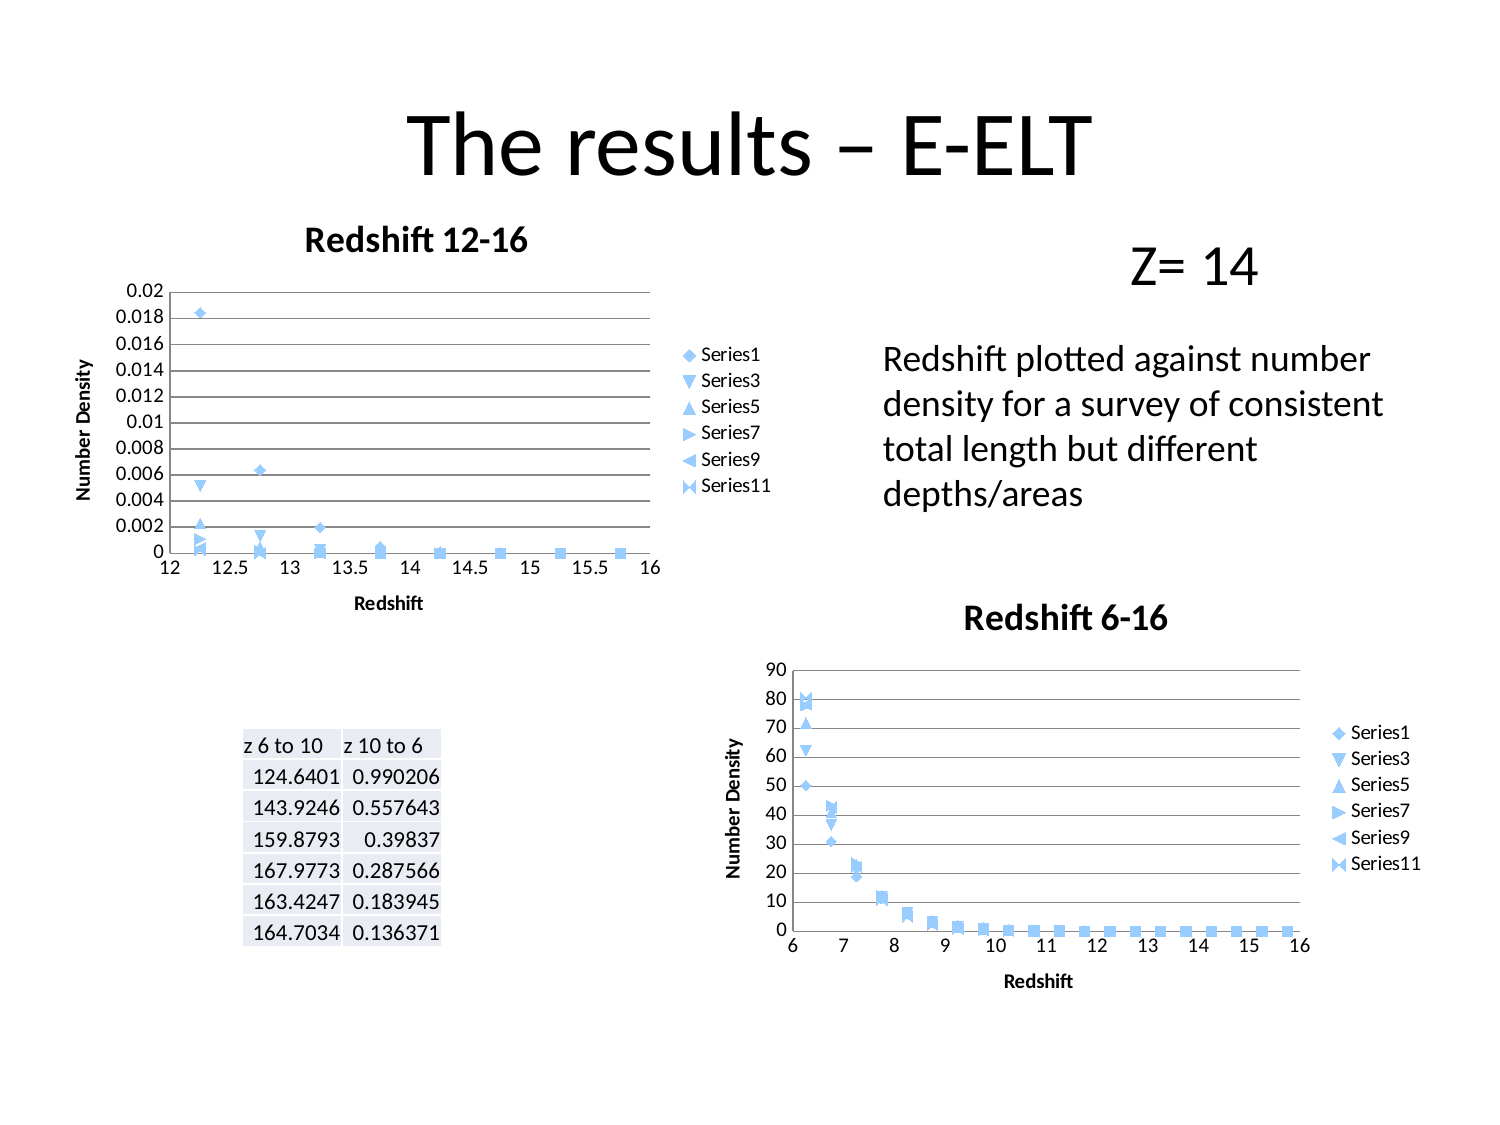

# The results – E-ELT

### Chart: Redshift 12-16

| Category |  |  |  |  |  |  |
|---|---|---|---|---|---|---|
Z= 14
Redshift plotted against number density for a survey of consistent total length but different depths/areas

### Chart: Redshift 6-16

| Category |  |  |  |  |  |  |
|---|---|---|---|---|---|---|
| z 6 to 10 | z 10 to 6 |
| --- | --- |
| 124.6401 | 0.990206 |
| 143.9246 | 0.557643 |
| 159.8793 | 0.39837 |
| 167.9773 | 0.287566 |
| 163.4247 | 0.183945 |
| 164.7034 | 0.136371 |